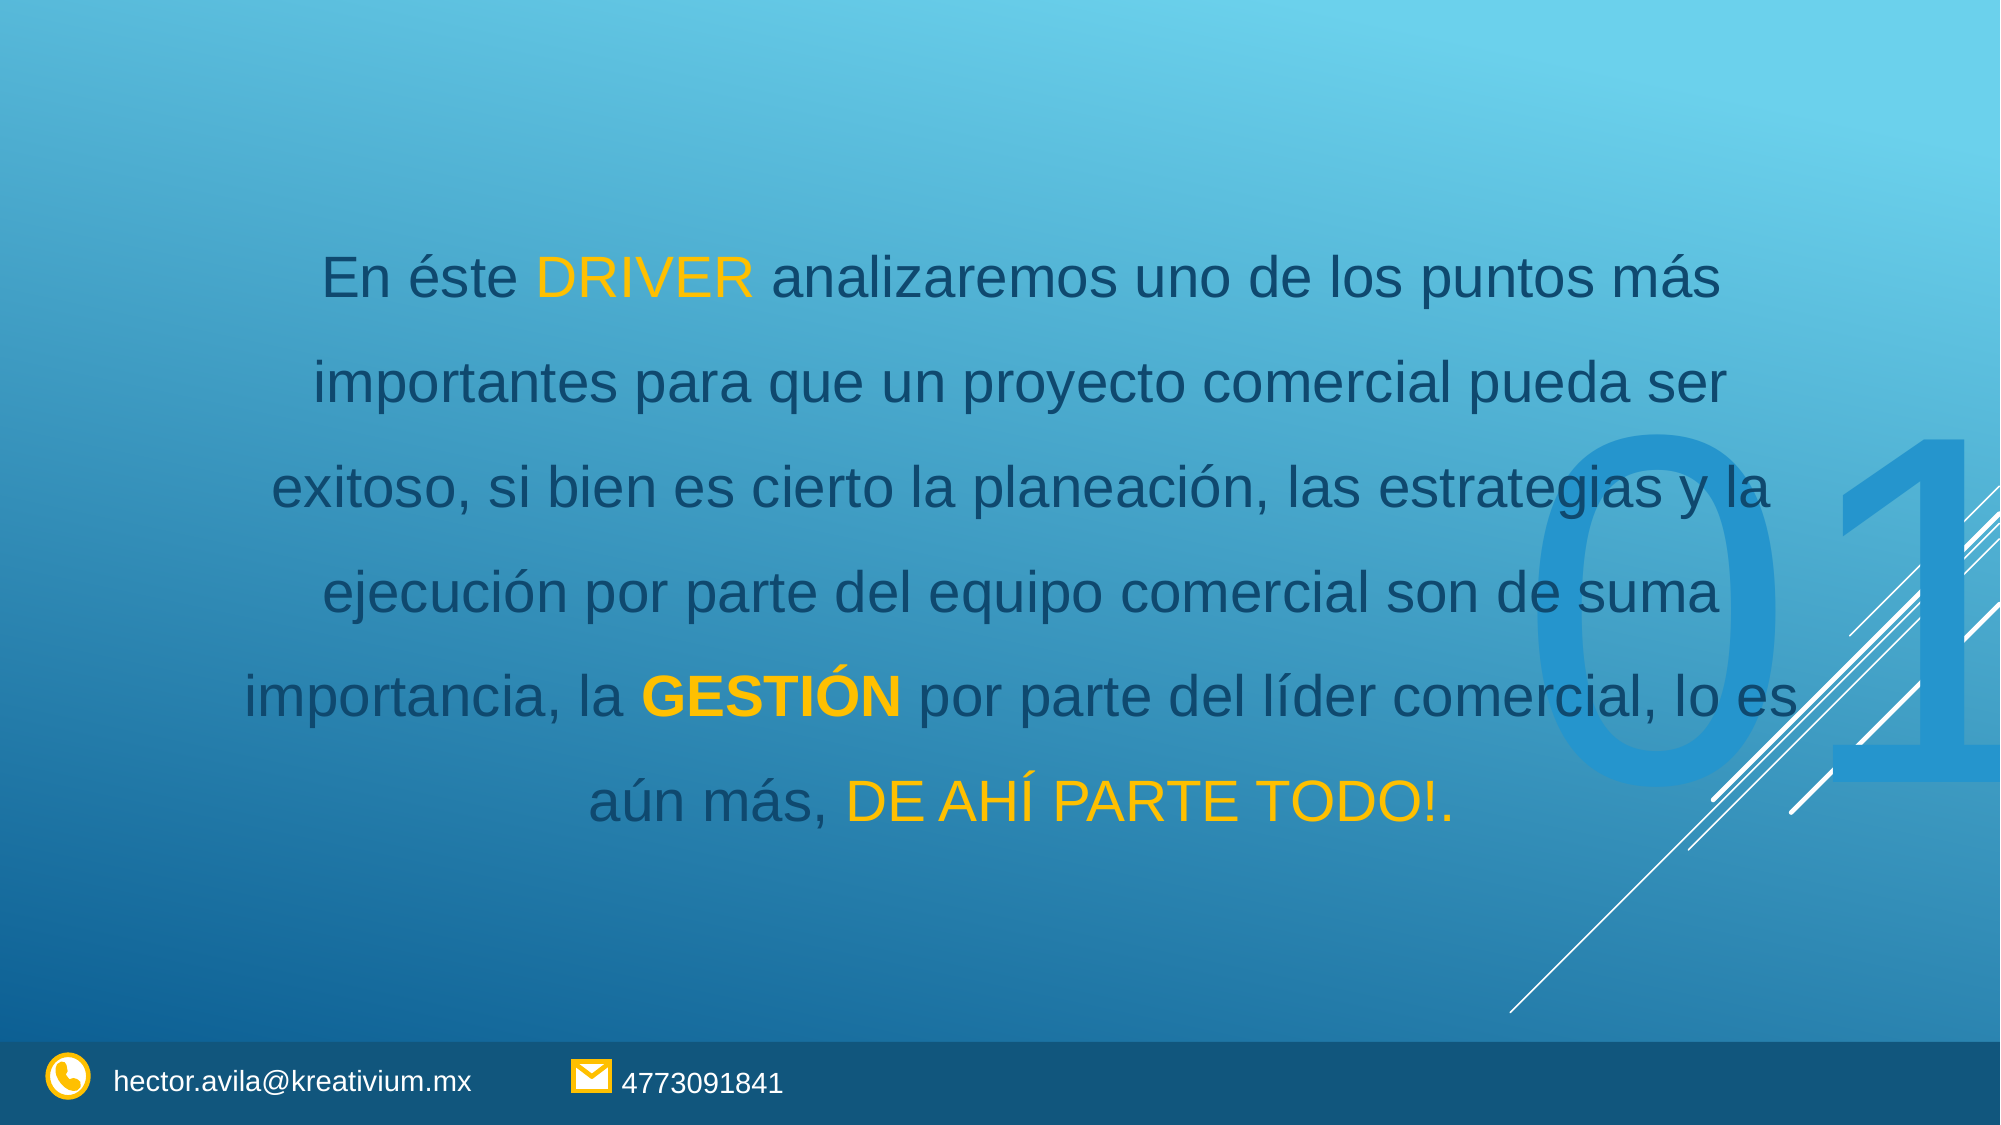

En éste DRIVER analizaremos uno de los puntos más importantes para que un proyecto comercial pueda ser exitoso, si bien es cierto la planeación, las estrategias y la ejecución por parte del equipo comercial son de suma importancia, la GESTIÓN por parte del líder comercial, lo es aún más, DE AHÍ PARTE TODO!.

01

hector.avila@kreativium.mx
4773091841